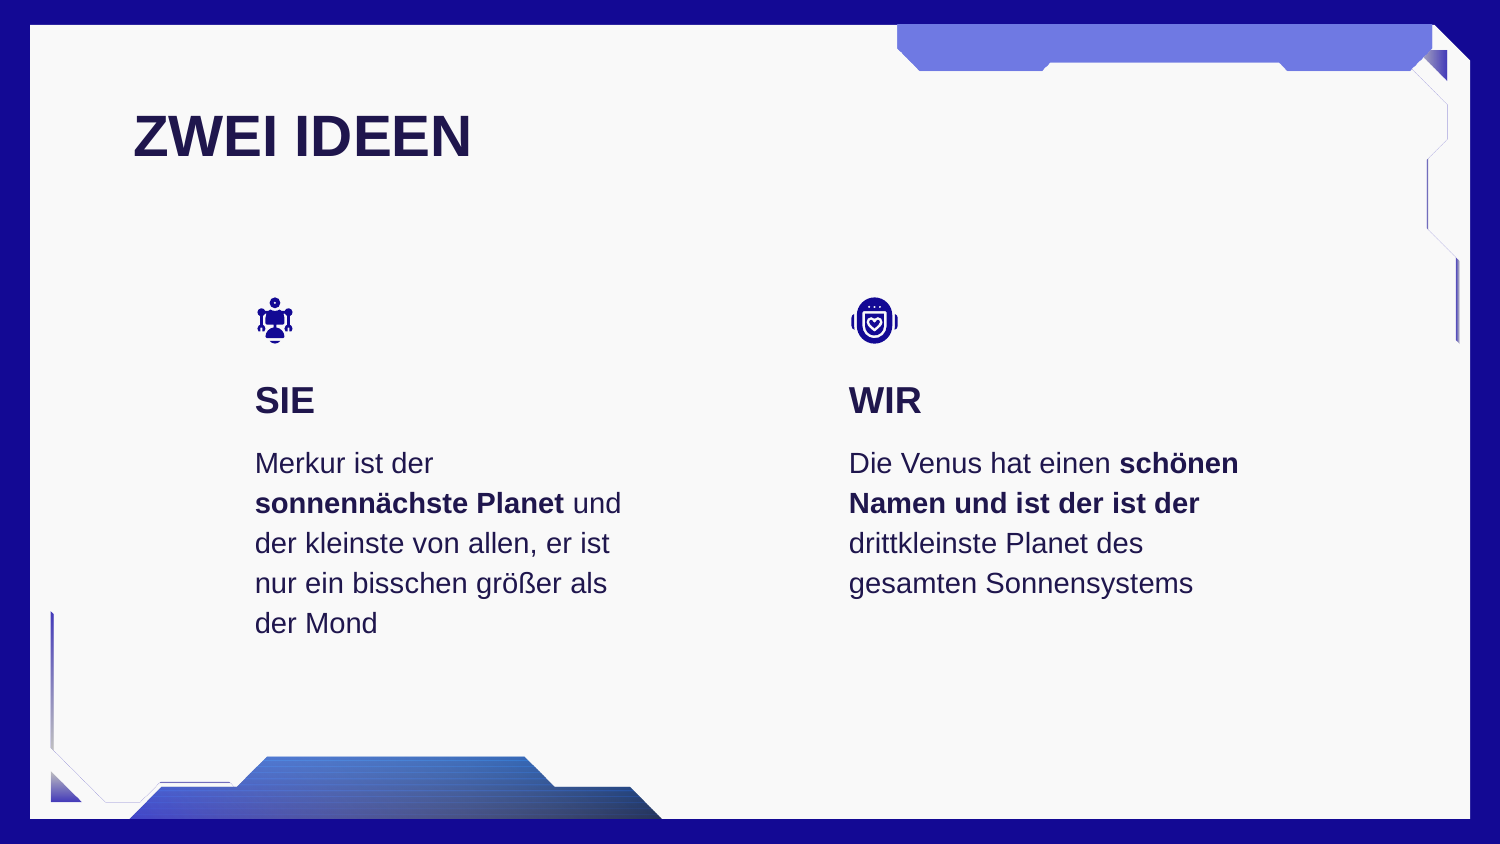

# ZWEI IDEEN

SIE
WIR
Merkur ist der sonnennächste Planet und der kleinste von allen, er ist nur ein bisschen größer als der Mond
Die Venus hat einen schönen Namen und ist der ist der drittkleinste Planet des gesamten Sonnensystems